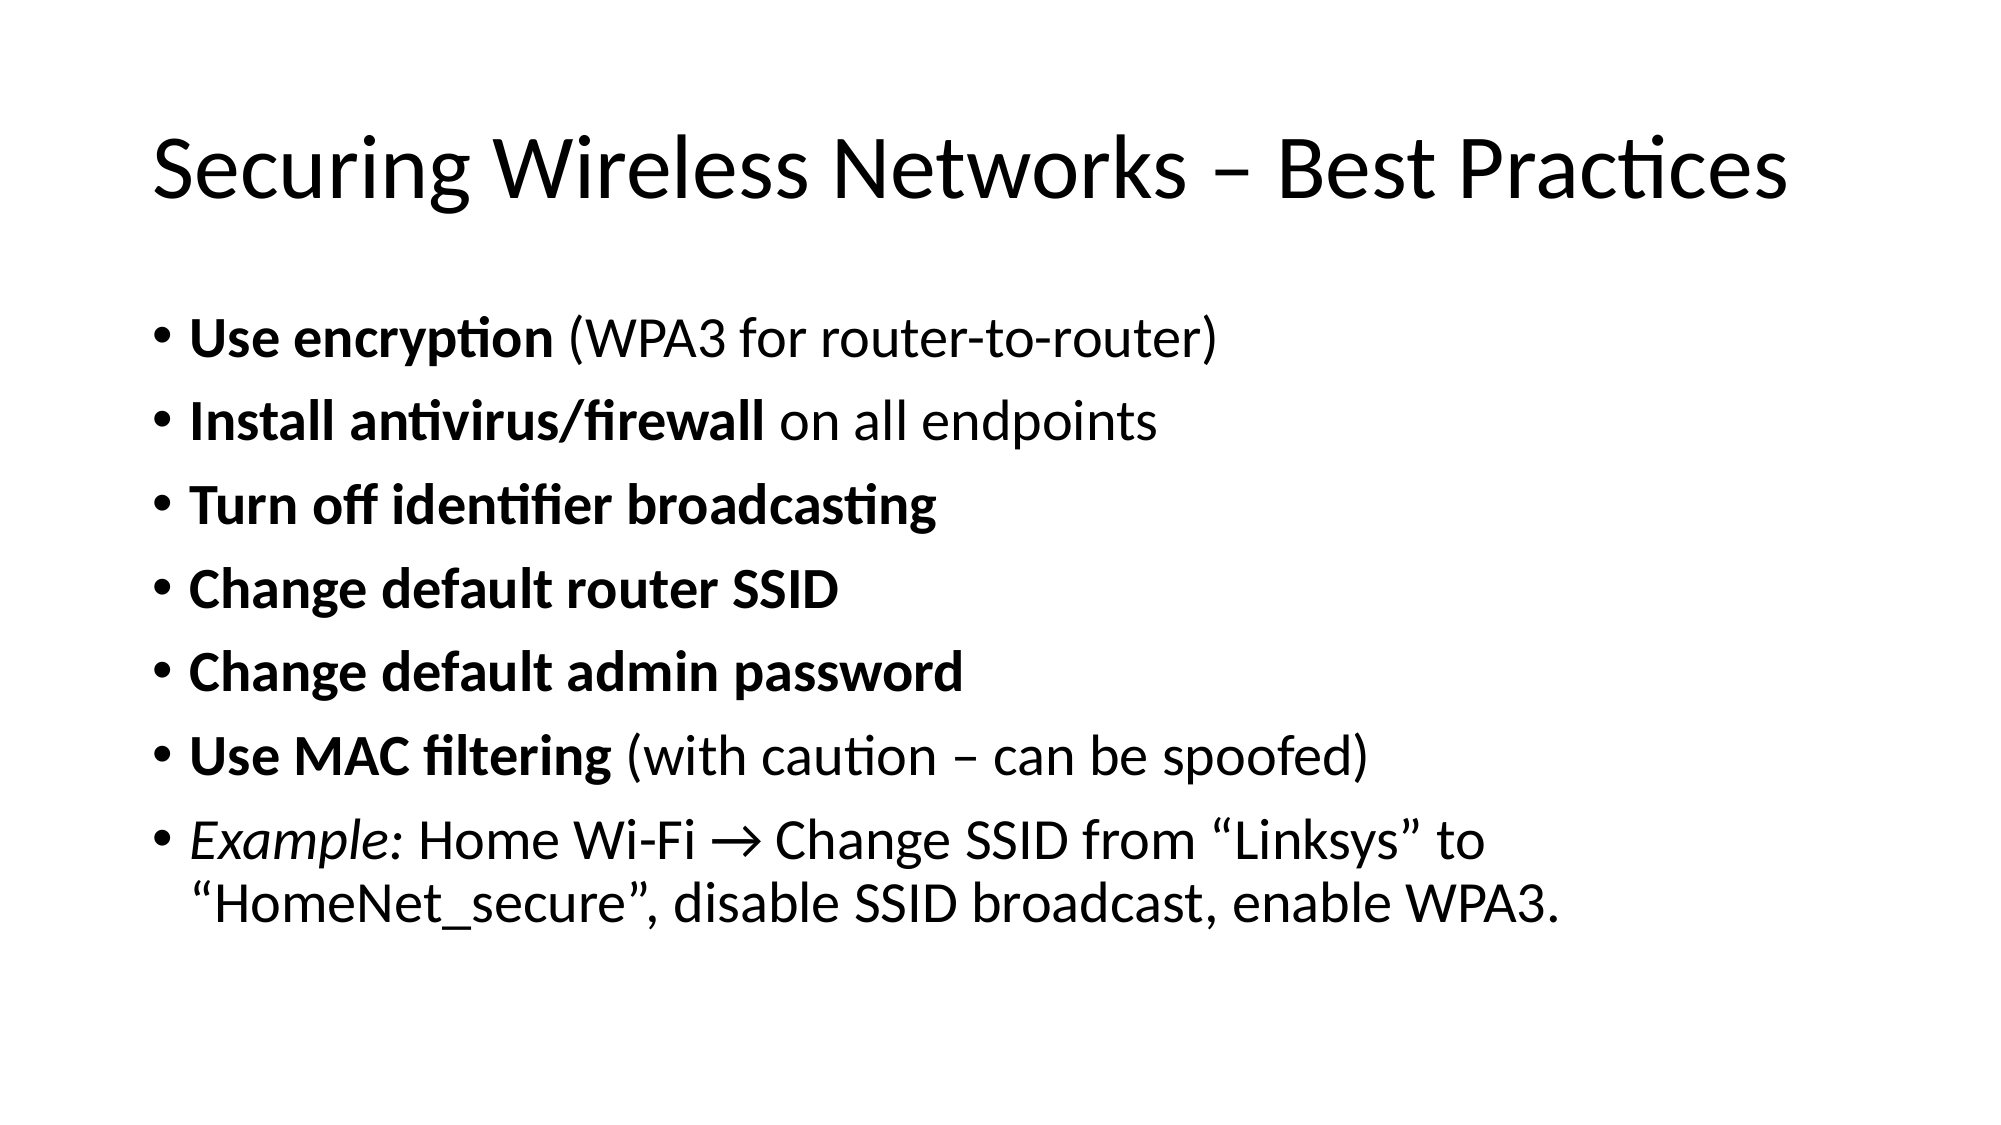

# Securing Wireless Networks – Best Practices
Use encryption (WPA3 for router-to-router)
Install antivirus/firewall on all endpoints
Turn off identifier broadcasting
Change default router SSID
Change default admin password
Use MAC filtering (with caution – can be spoofed)
Example: Home Wi-Fi → Change SSID from “Linksys” to “HomeNet_secure”, disable SSID broadcast, enable WPA3.